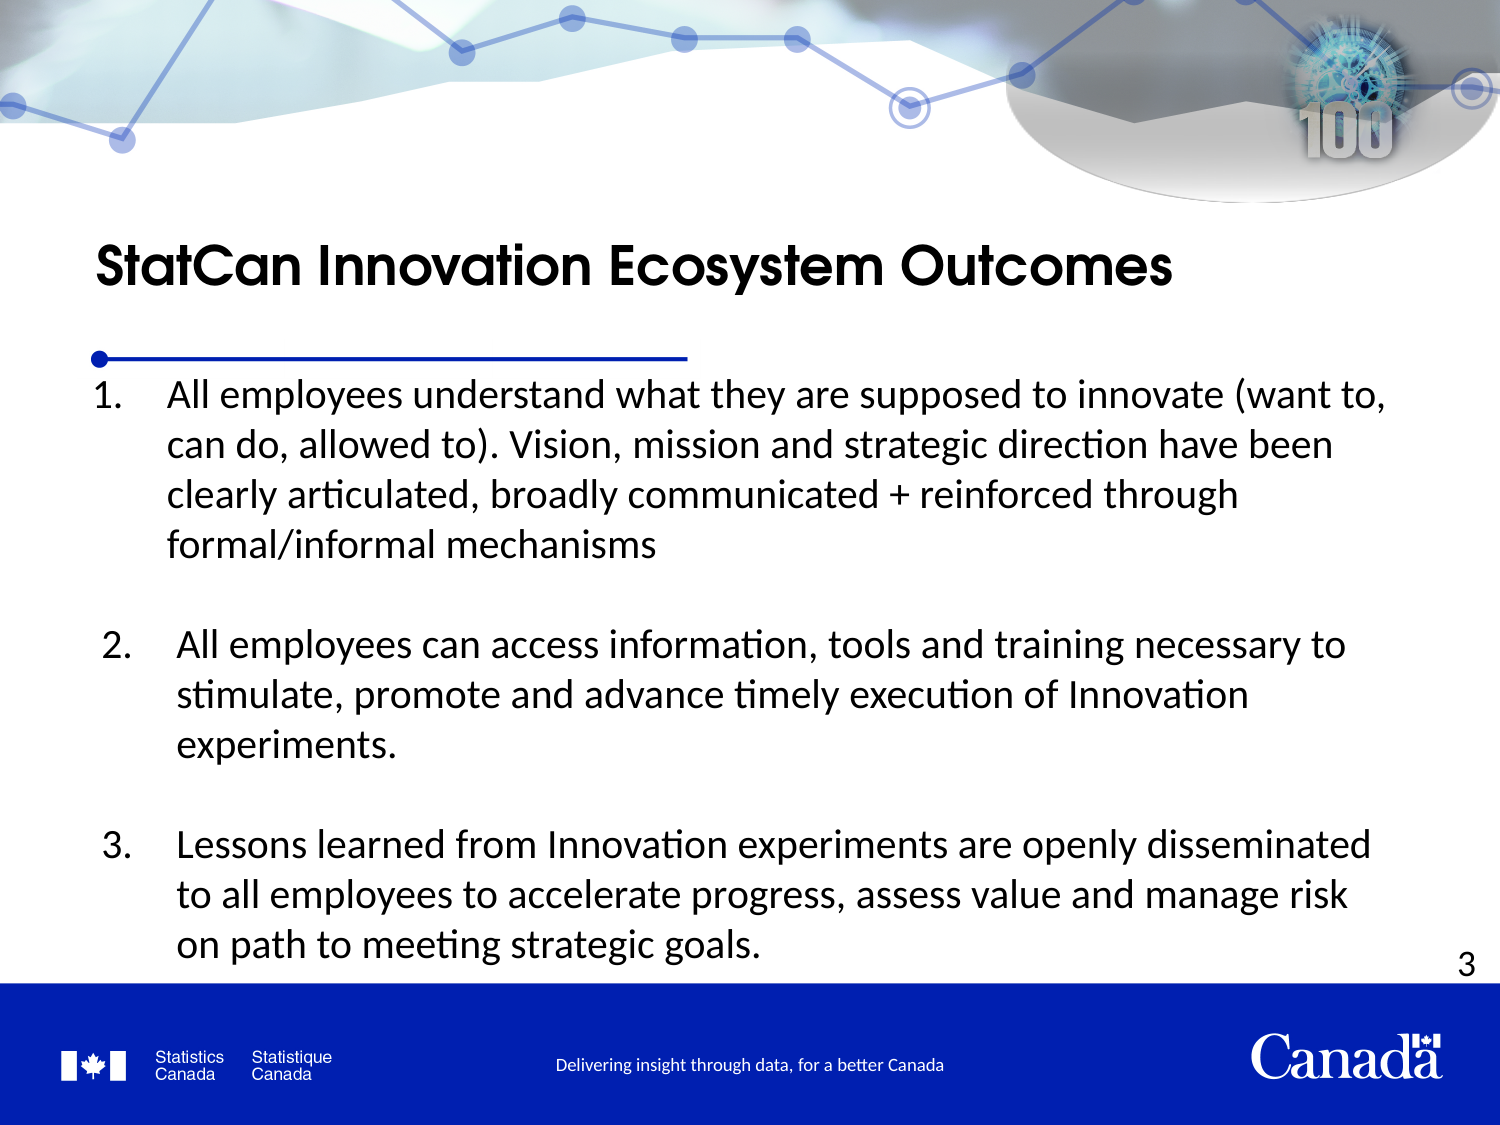

StatCan Innovation Ecosystem Outcomes
All employees understand what they are supposed to innovate (want to, can do, allowed to). Vision, mission and strategic direction have been clearly articulated, broadly communicated + reinforced through formal/informal mechanisms

All employees can access information, tools and training necessary to stimulate, promote and advance timely execution of Innovation experiments.

Lessons learned from Innovation experiments are openly disseminated to all employees to accelerate progress, assess value and manage risk on path to meeting strategic goals.
3